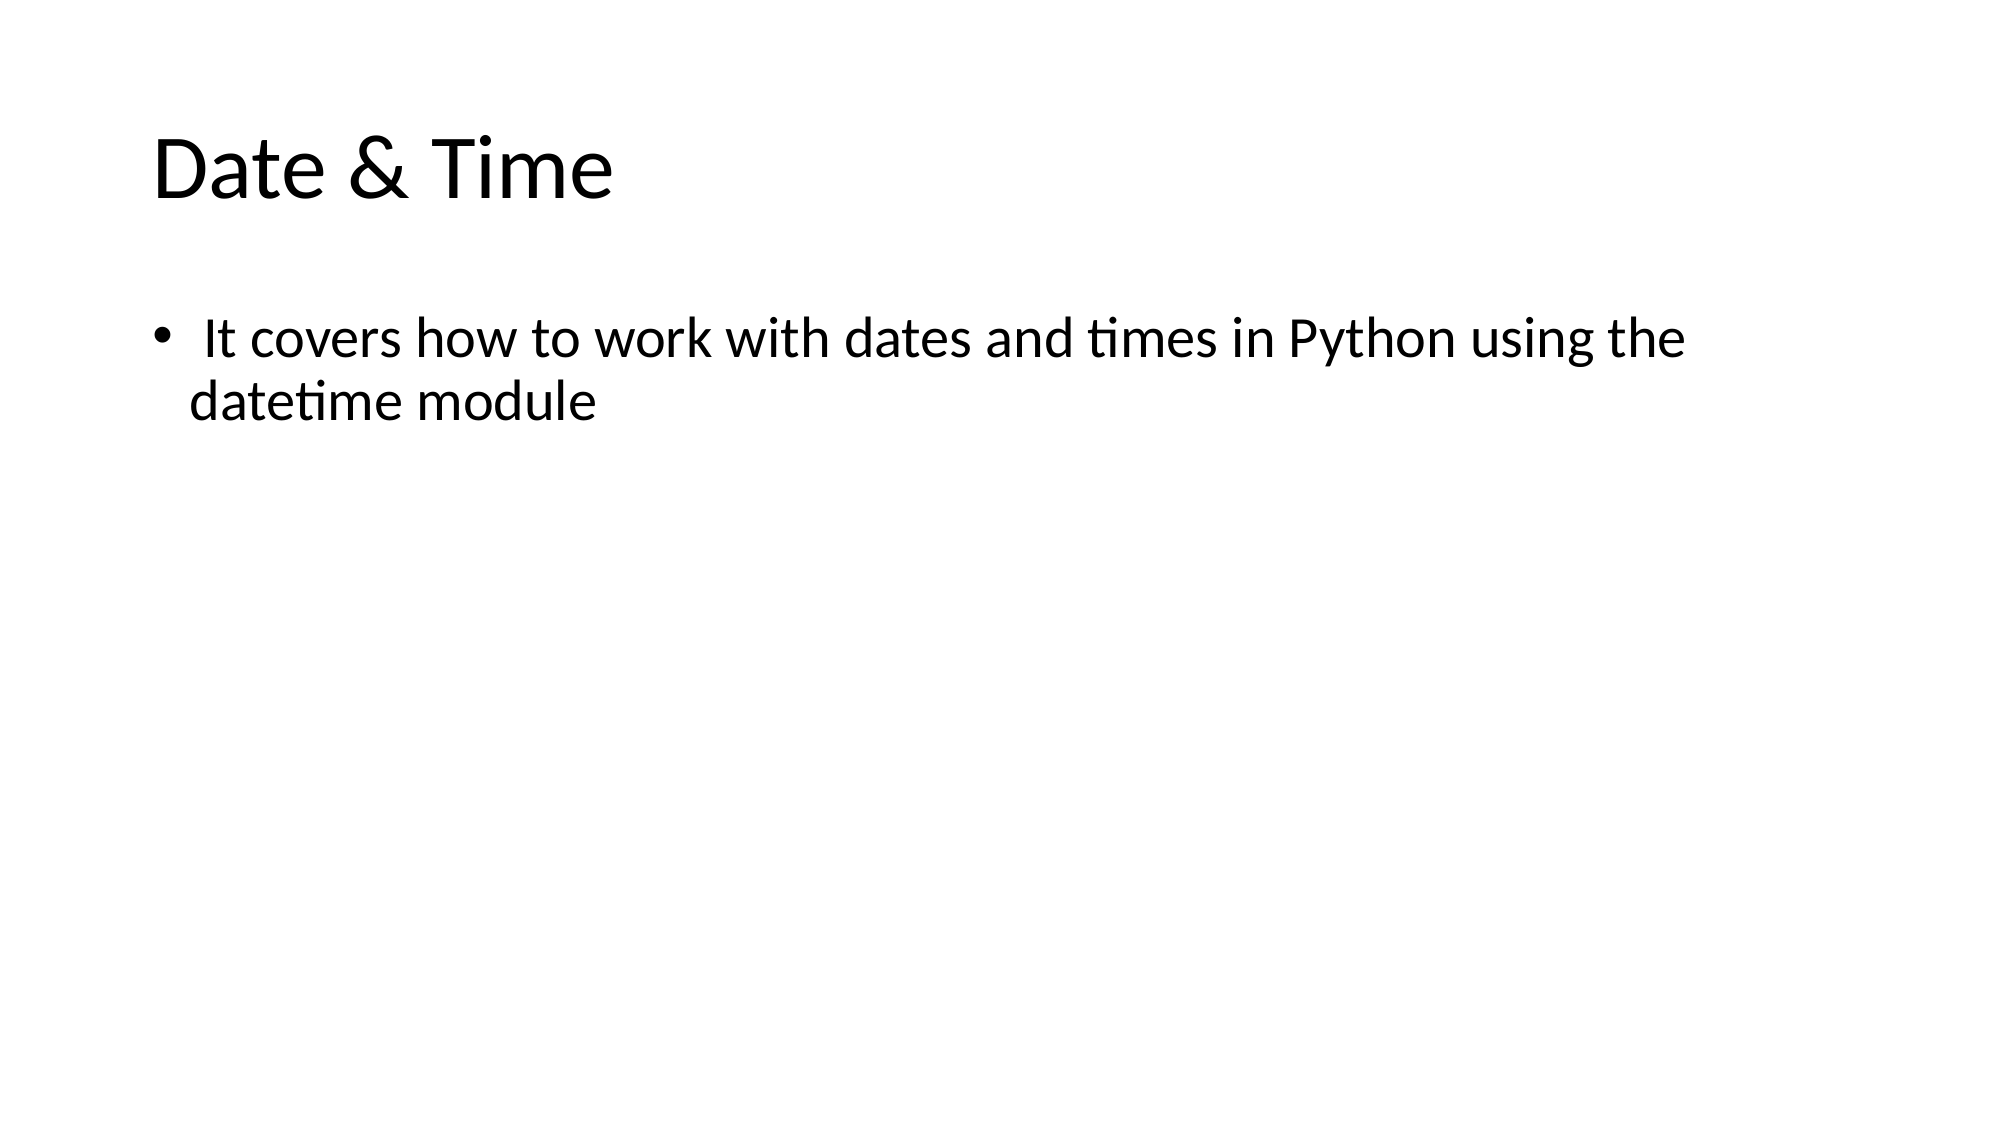

# Date & Time
 It covers how to work with dates and times in Python using the datetime module